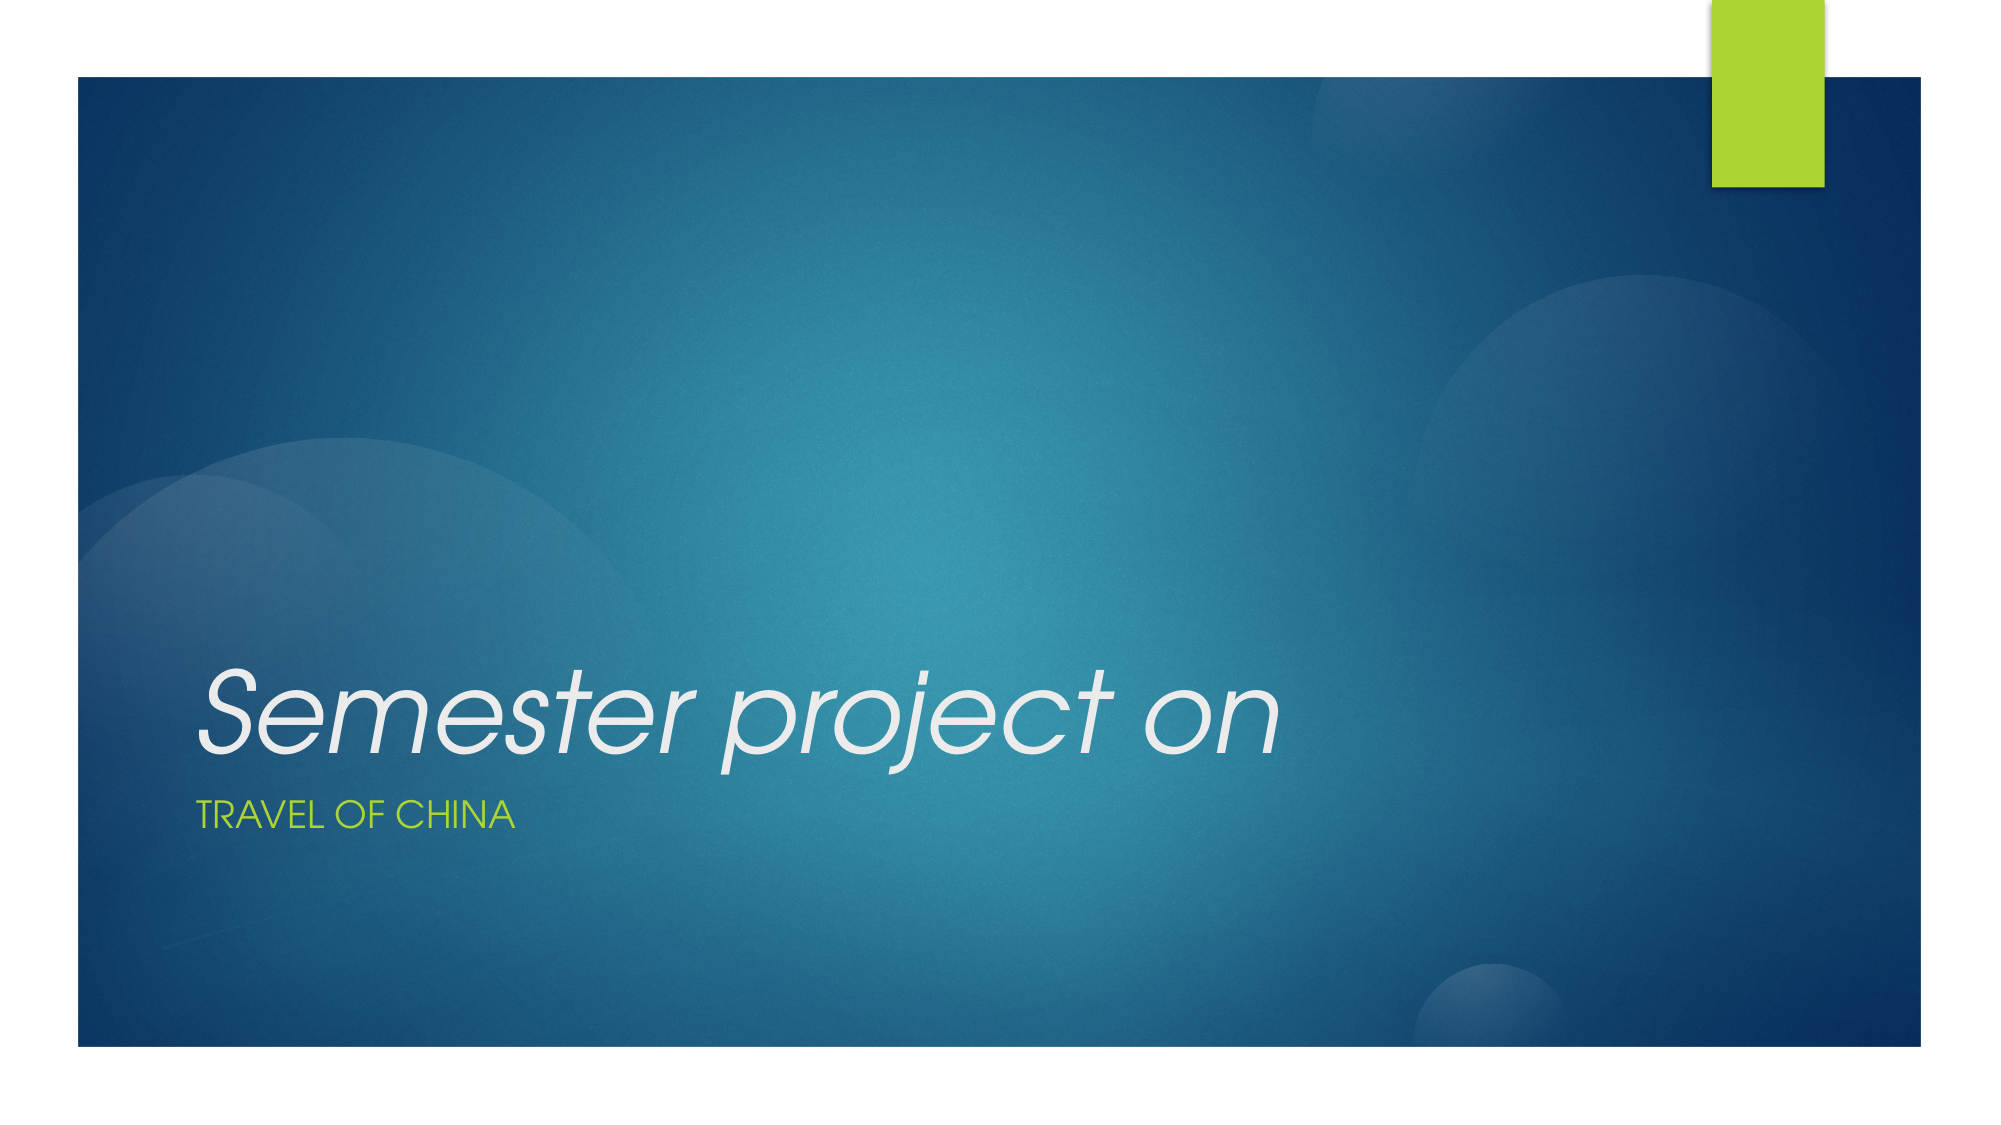

# Semester project on
Travel of china